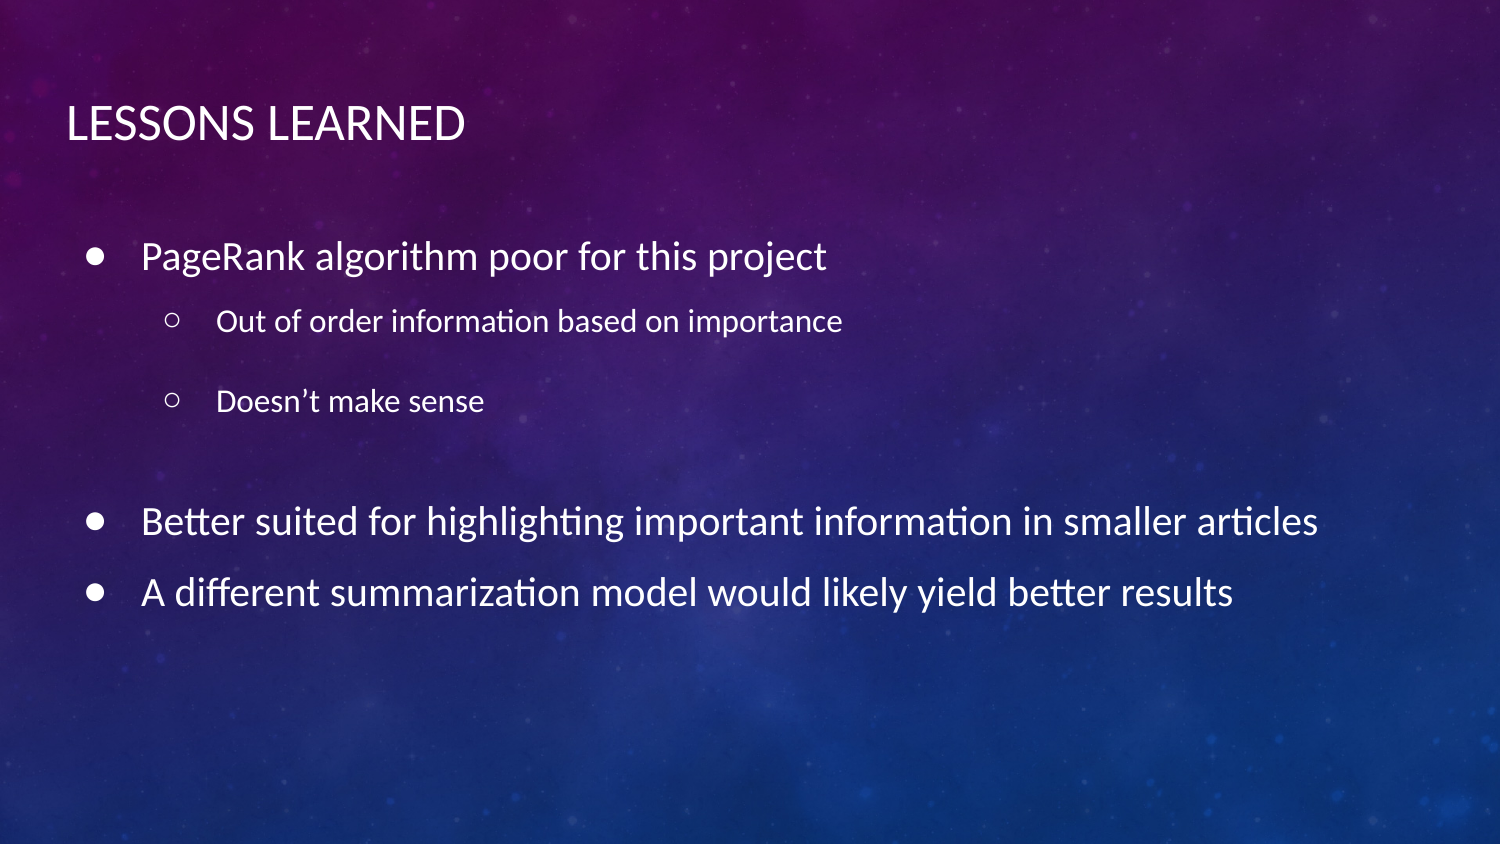

# Lessons Learned
PageRank algorithm poor for this project
Out of order information based on importance
Doesn’t make sense
Better suited for highlighting important information in smaller articles
A different summarization model would likely yield better results